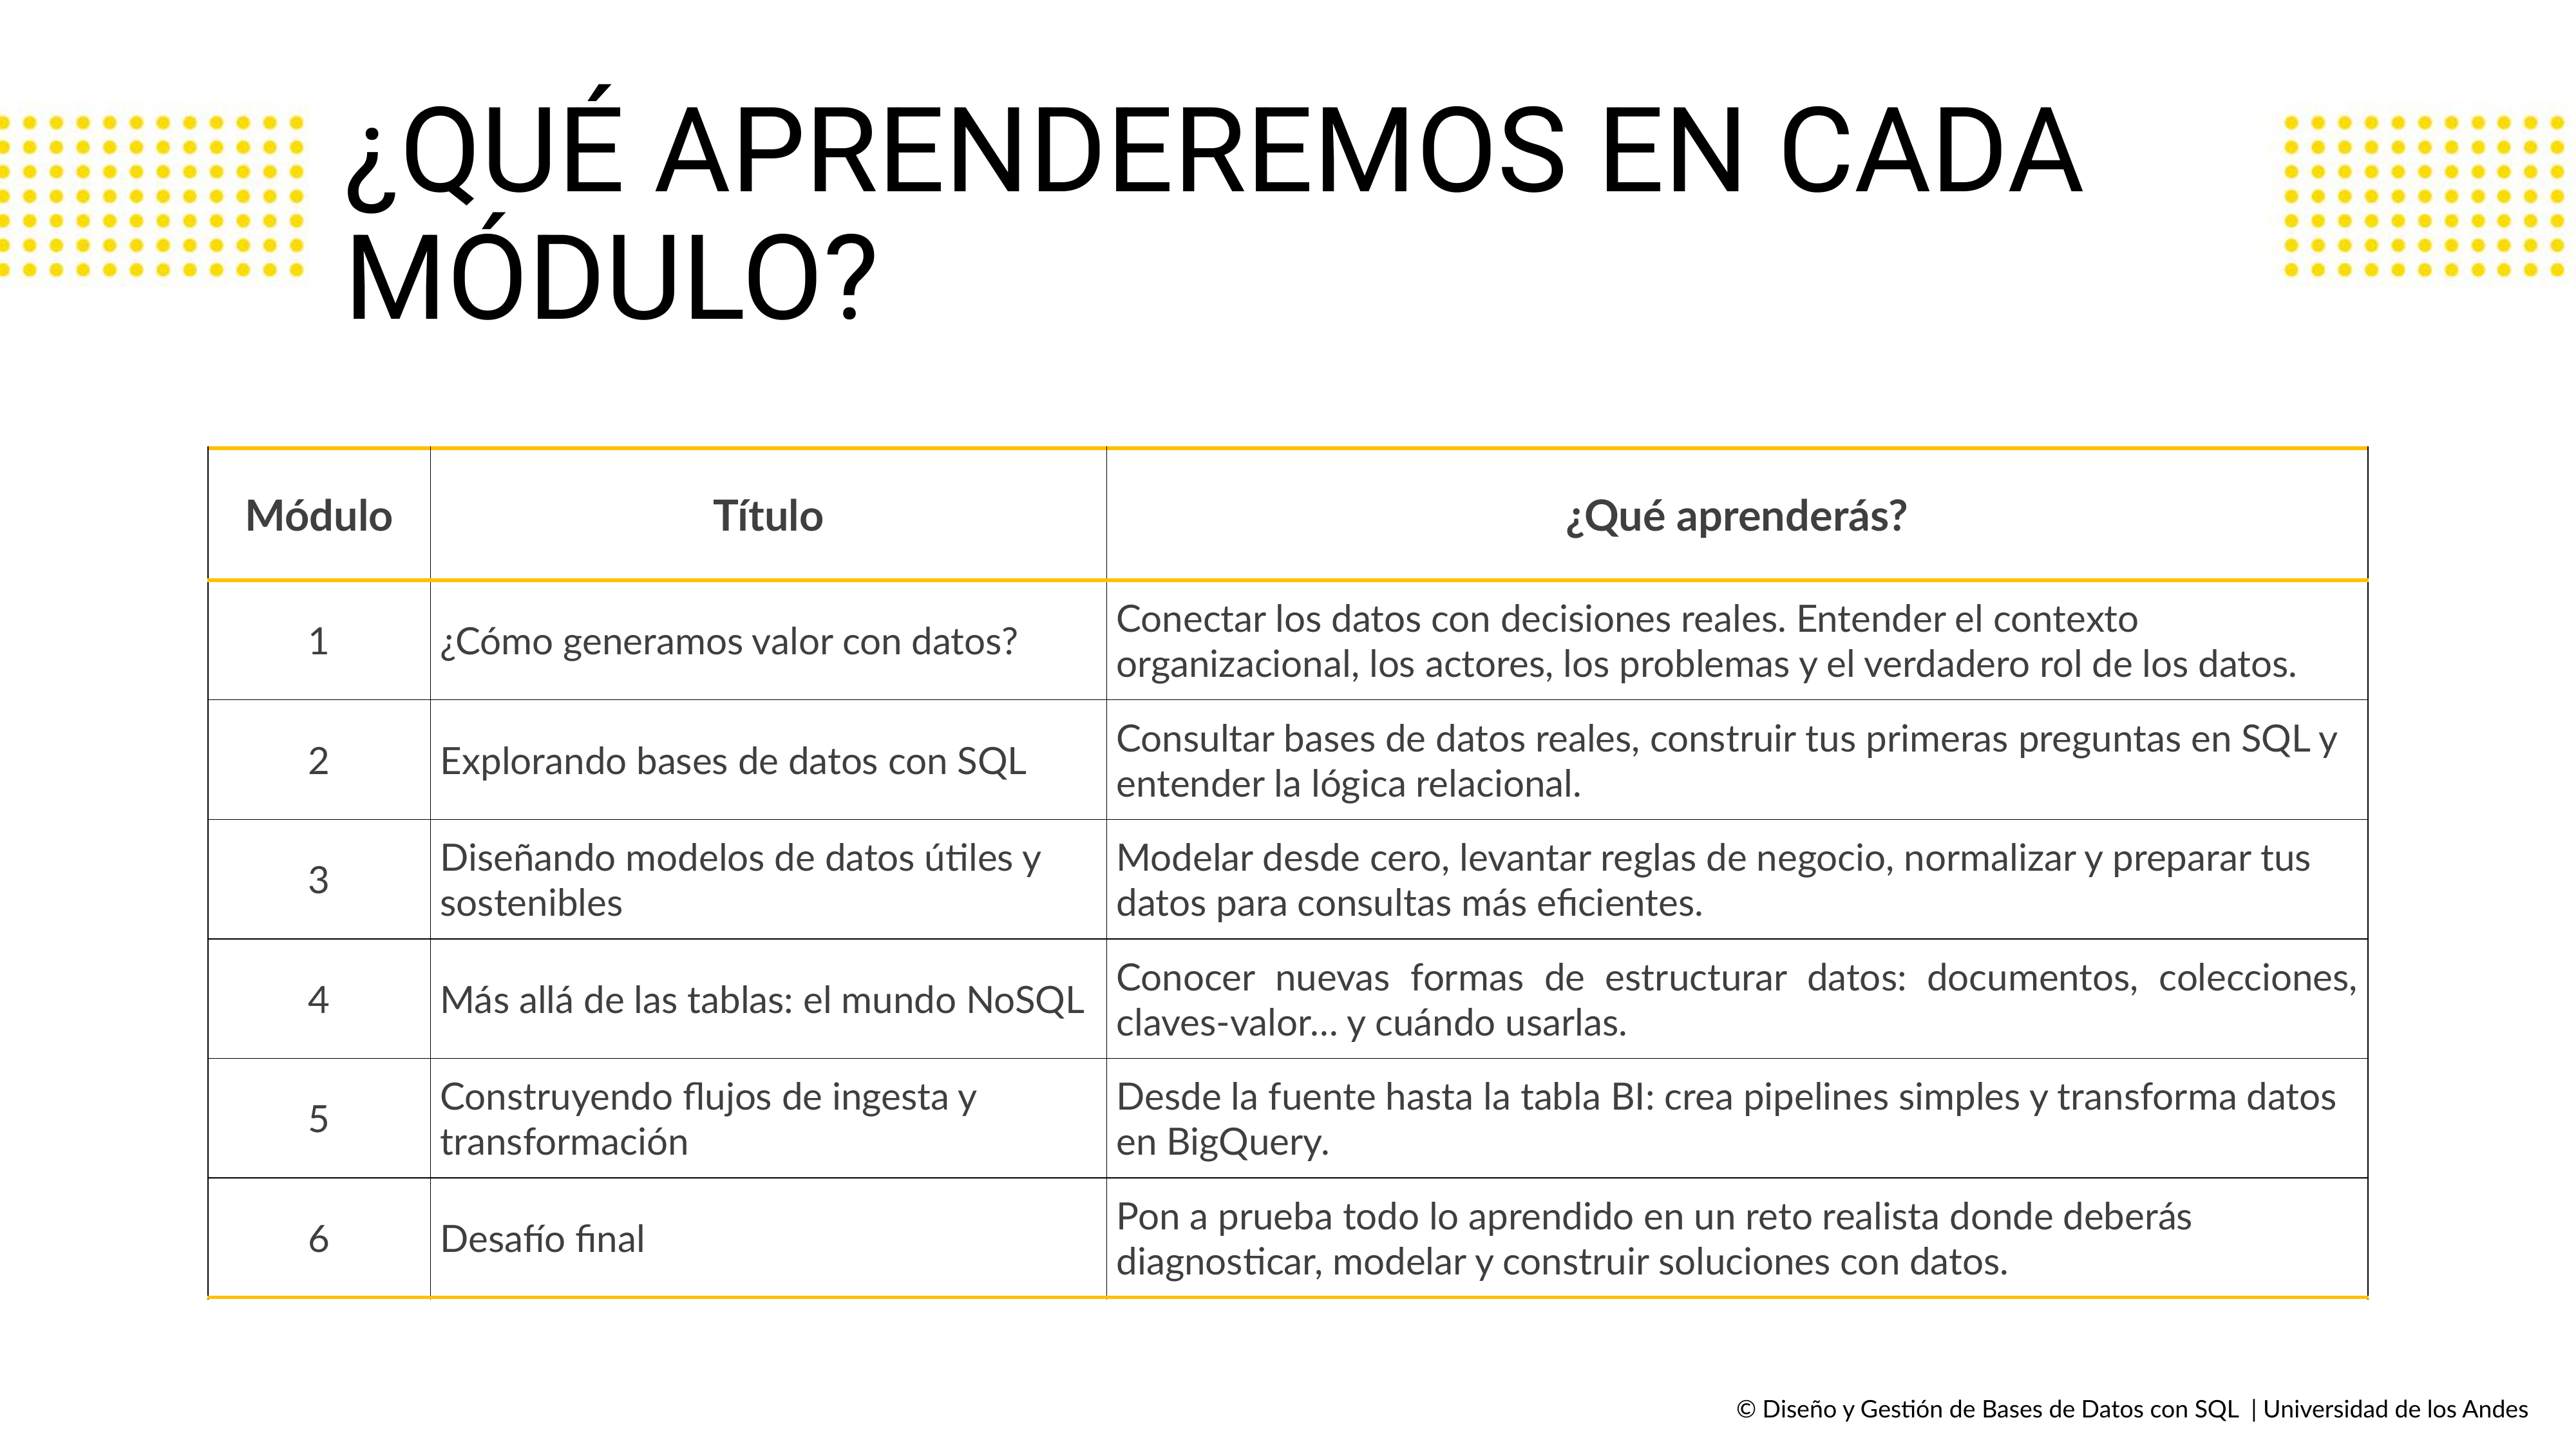

# ¿QUÉ APRENDEREMOS EN CADA MÓDULO?
| Módulo | Título | ¿Qué aprenderás? |
| --- | --- | --- |
| 1 | ¿Cómo generamos valor con datos? | Conectar los datos con decisiones reales. Entender el contexto organizacional, los actores, los problemas y el verdadero rol de los datos. |
| 2 | Explorando bases de datos con SQL | Consultar bases de datos reales, construir tus primeras preguntas en SQL y entender la lógica relacional. |
| 3 | Diseñando modelos de datos útiles y sostenibles | Modelar desde cero, levantar reglas de negocio, normalizar y preparar tus datos para consultas más eficientes. |
| 4 | Más allá de las tablas: el mundo NoSQL | Conocer nuevas formas de estructurar datos: documentos, colecciones, claves-valor… y cuándo usarlas. |
| 5 | Construyendo flujos de ingesta y transformación | Desde la fuente hasta la tabla BI: crea pipelines simples y transforma datos en BigQuery. |
| 6 | Desafío final | Pon a prueba todo lo aprendido en un reto realista donde deberás diagnosticar, modelar y construir soluciones con datos. |
© Diseño y Gestión de Bases de Datos con SQL  | Universidad de los Andes